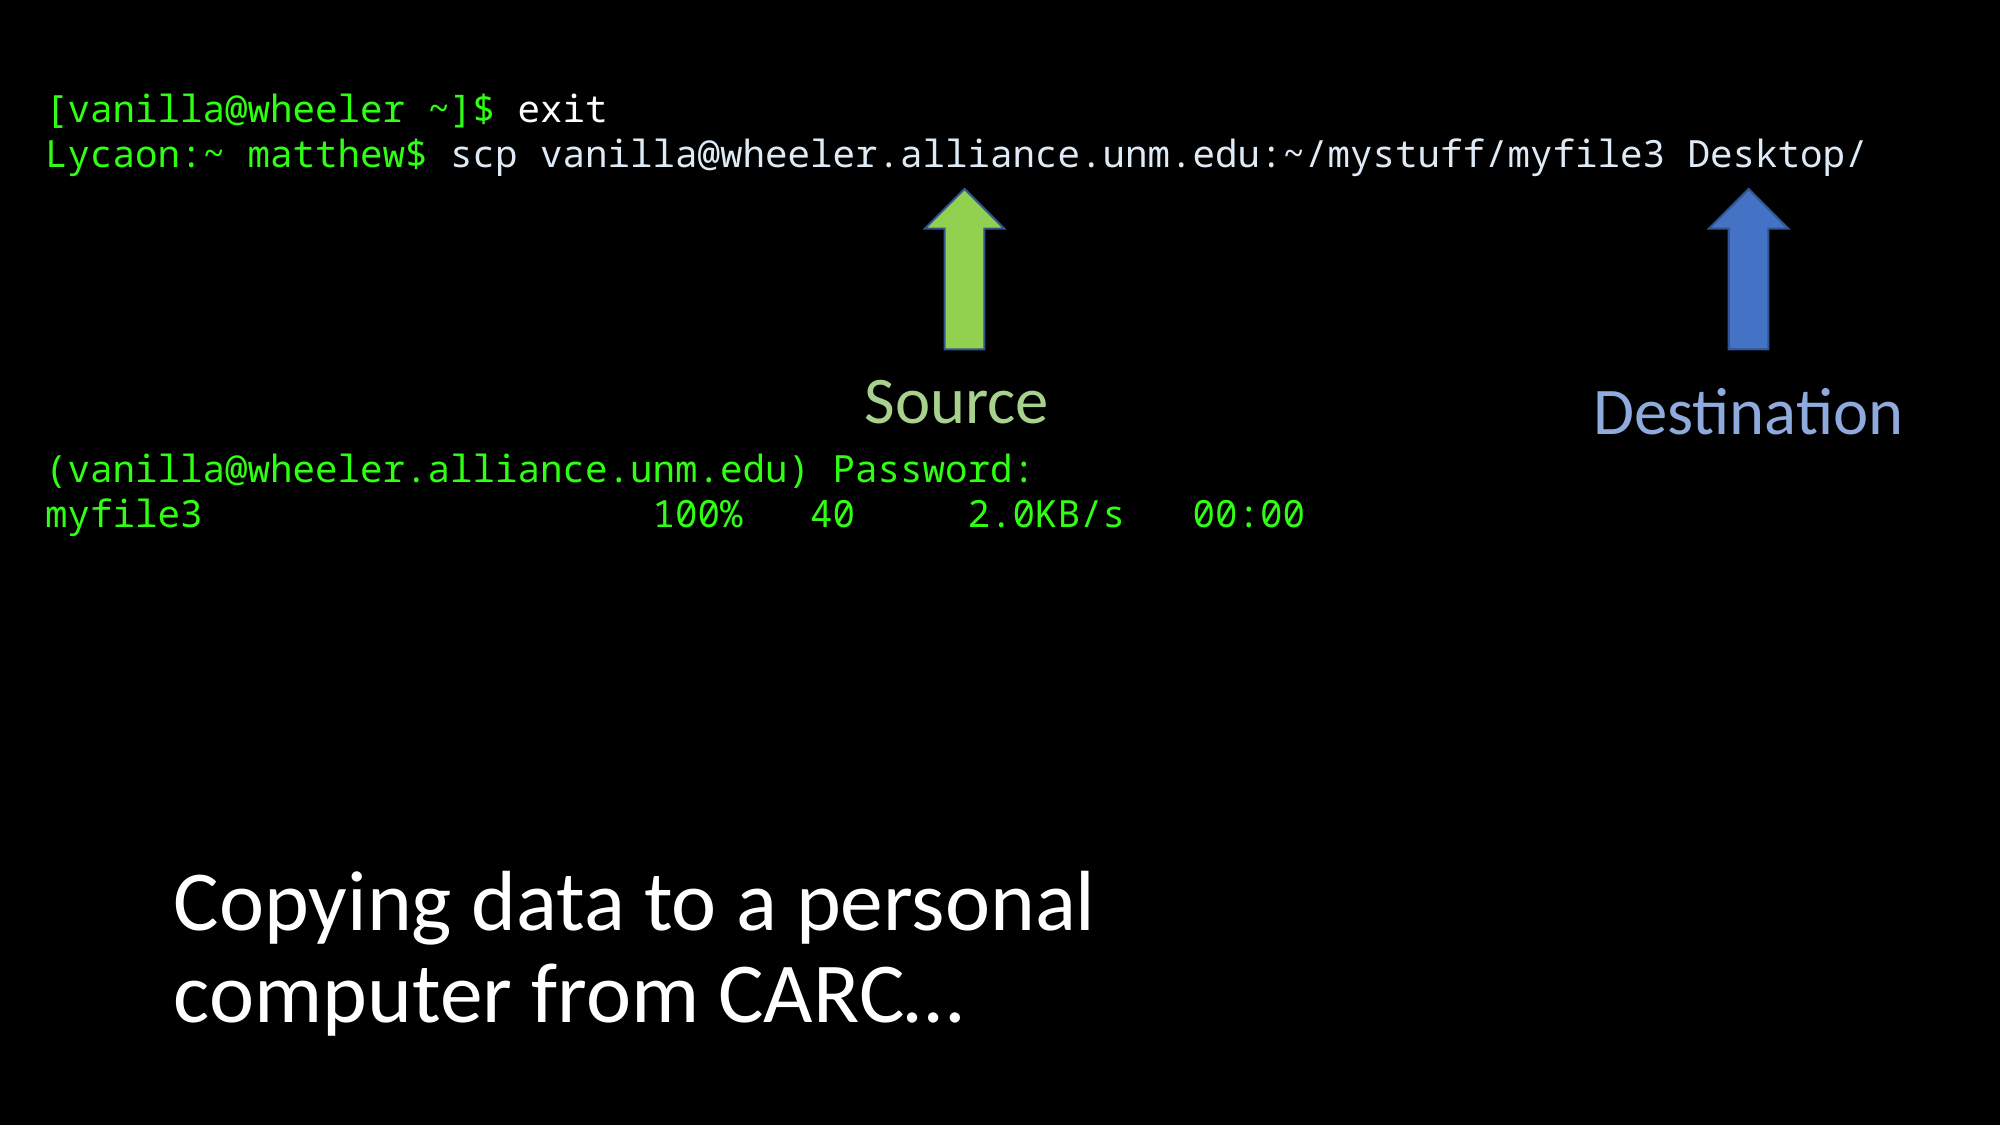

[vanilla@wheeler ~]$ exit
Lycaon:~ matthew$ scp vanilla@wheeler.alliance.unm.edu:~/mystuff/myfile3 Desktop/

(vanilla@wheeler.alliance.unm.edu) Password:
myfile3                    100%   40     2.0KB/s   00:00

Source
Destination
Copying data to a personal computer from CARC…